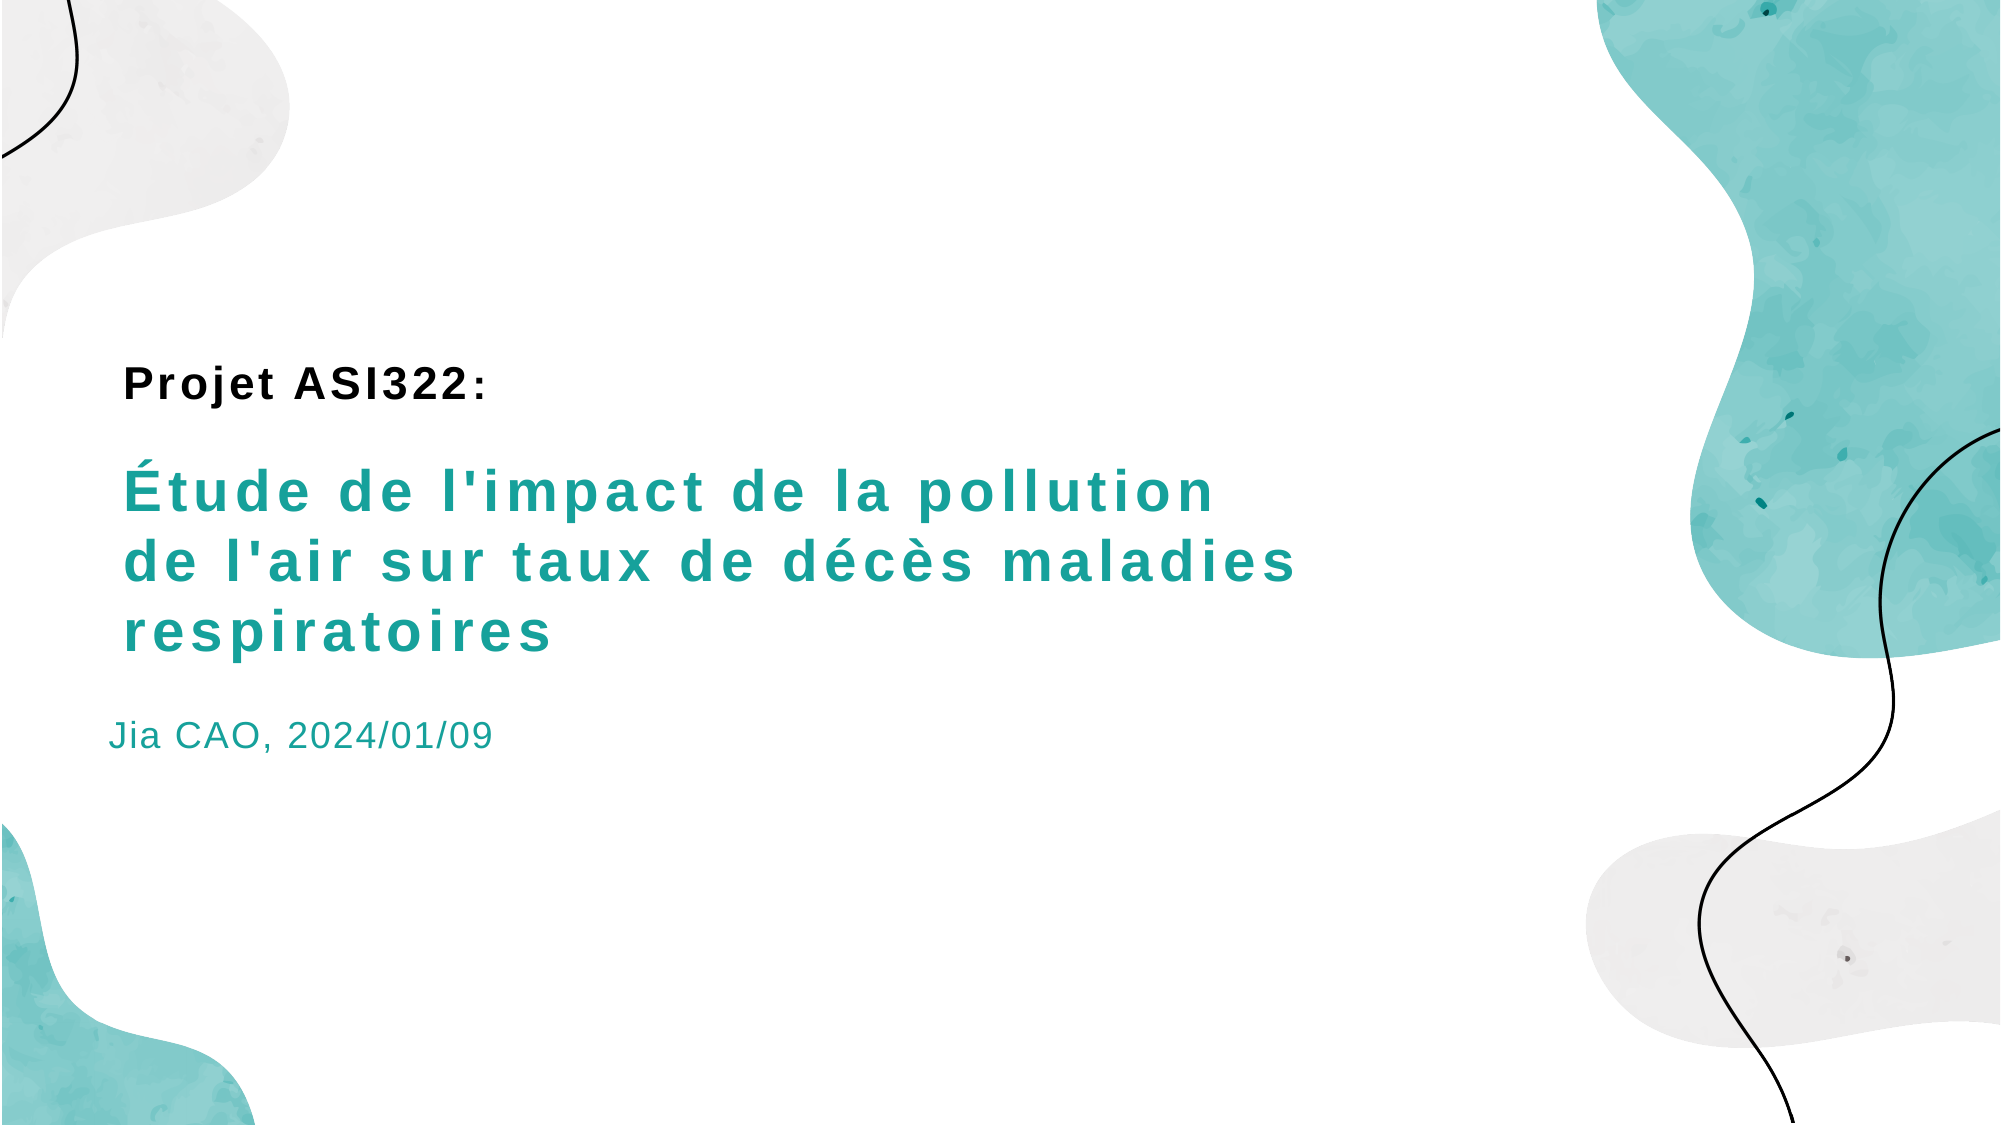

Projet ASI322:
Étude de l'impact de la pollution de l'air sur taux de décès maladies respiratoires
Jia CAO, 2024/01/09